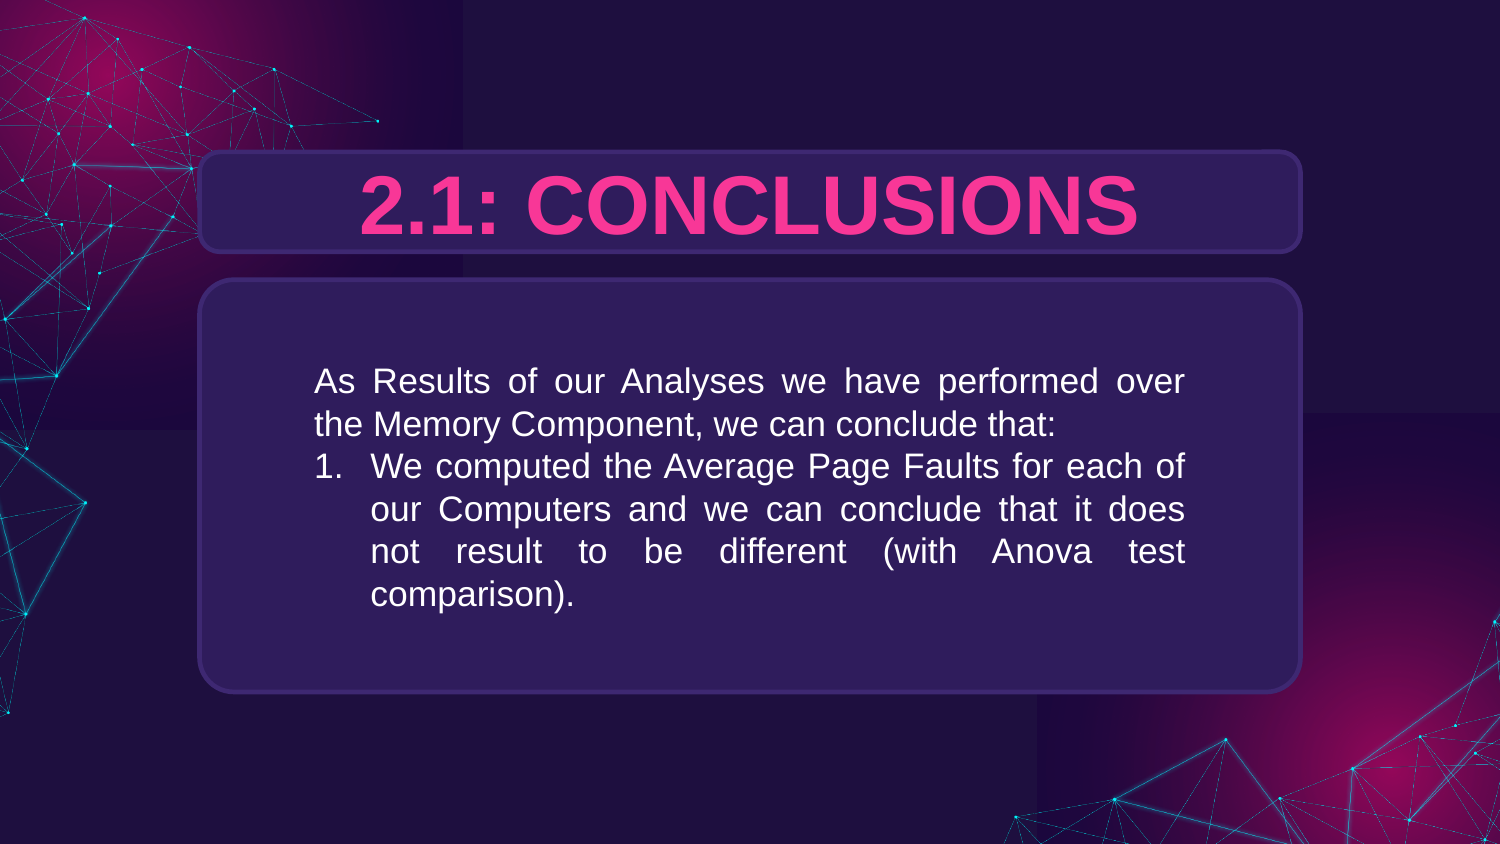

# 2.1: CONCLUSIONS

As Results of our Analyses we have performed over the Memory Component, we can conclude that:
We computed the Average Page Faults for each of our Computers and we can conclude that it does not result to be different (with Anova test comparison).